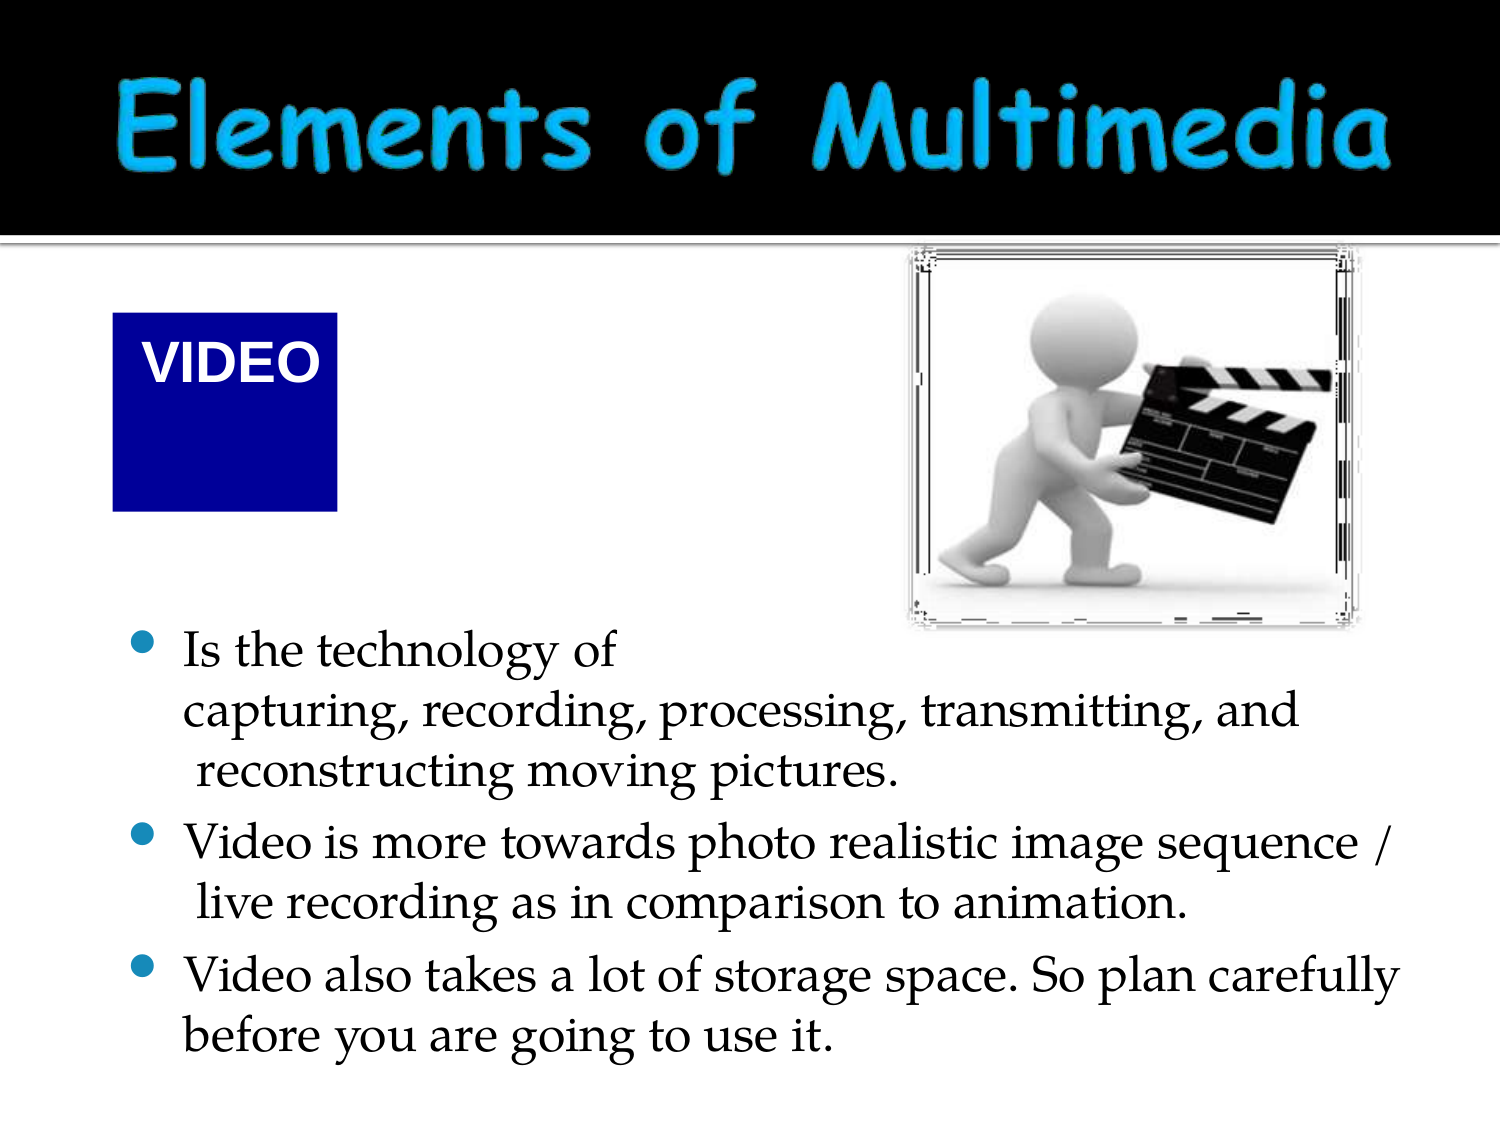

# VIDEO
Is the technology of
capturing, recording, processing, transmitting, and  reconstructing moving pictures.
Video is more towards photo realistic image sequence /  live recording as in comparison to animation.
Video also takes a lot of storage space. So plan carefully  before you are going to use it.